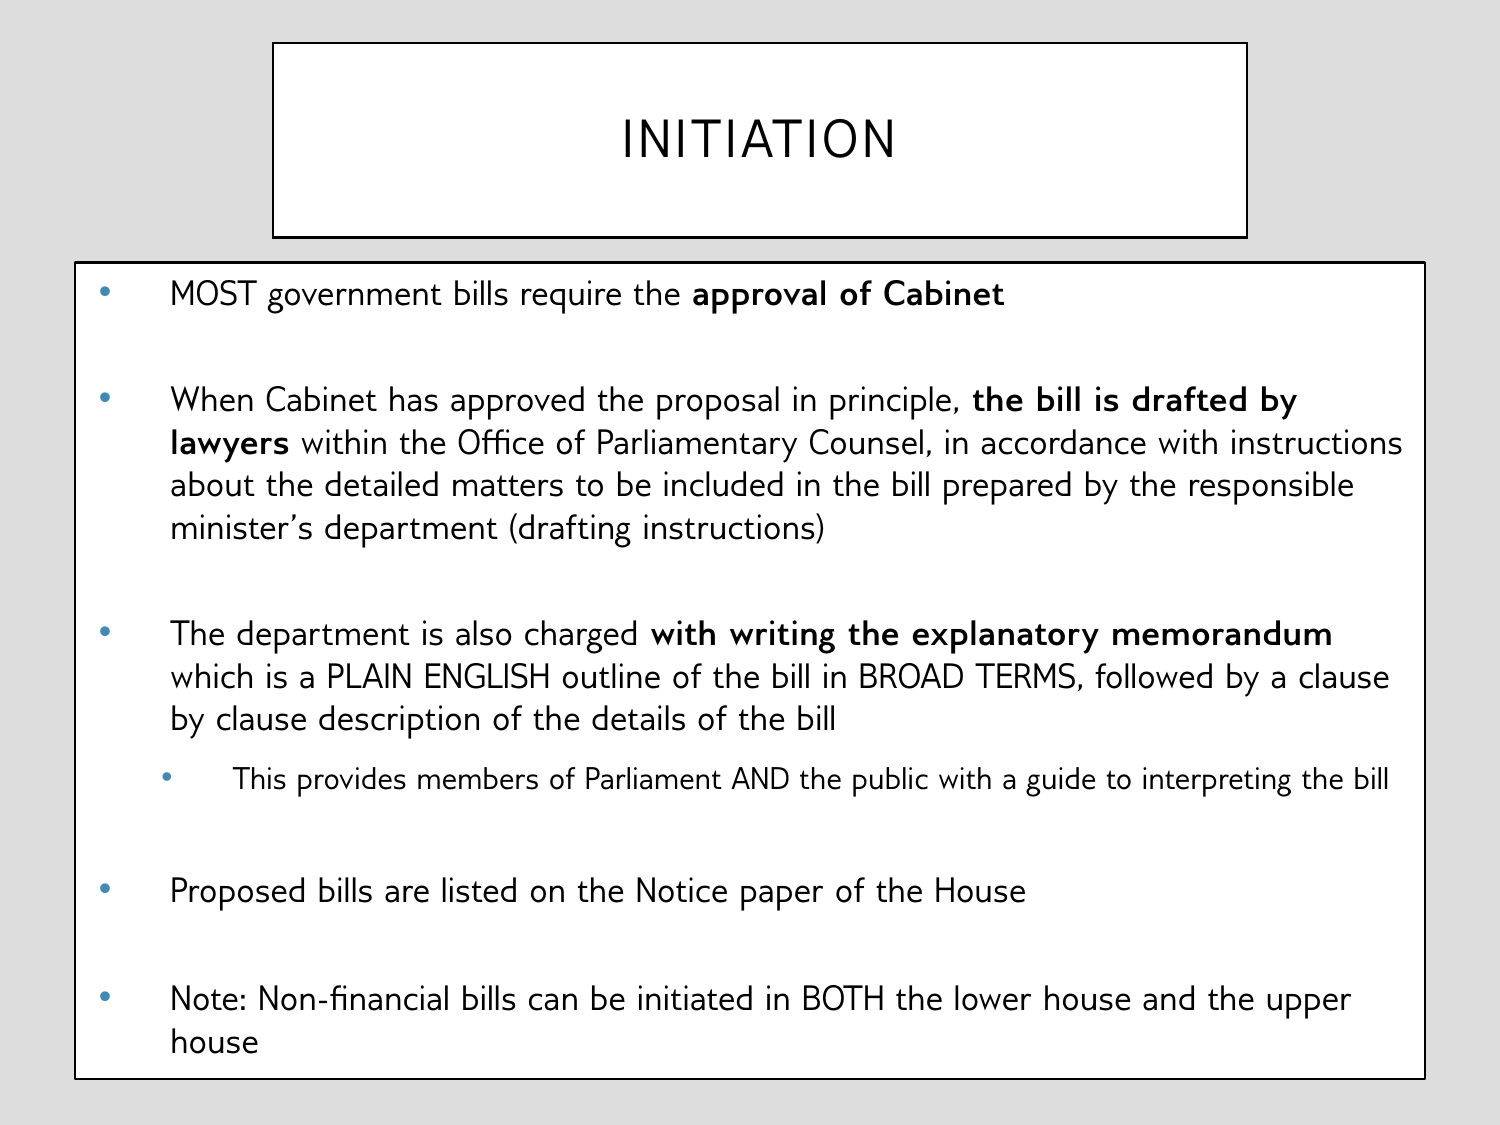

# Initiation
MOST government bills require the approval of Cabinet

When Cabinet has approved the proposal in principle, the bill is drafted by lawyers within the Office of Parliamentary Counsel, in accordance with instructions about the detailed matters to be included in the bill prepared by the responsible minister’s department (drafting instructions)

The department is also charged with writing the explanatory memorandum which is a PLAIN ENGLISH outline of the bill in BROAD TERMS, followed by a clause by clause description of the details of the bill
This provides members of Parliament AND the public with a guide to interpreting the bill

Proposed bills are listed on the Notice paper of the House

Note: Non-financial bills can be initiated in BOTH the lower house and the upper house